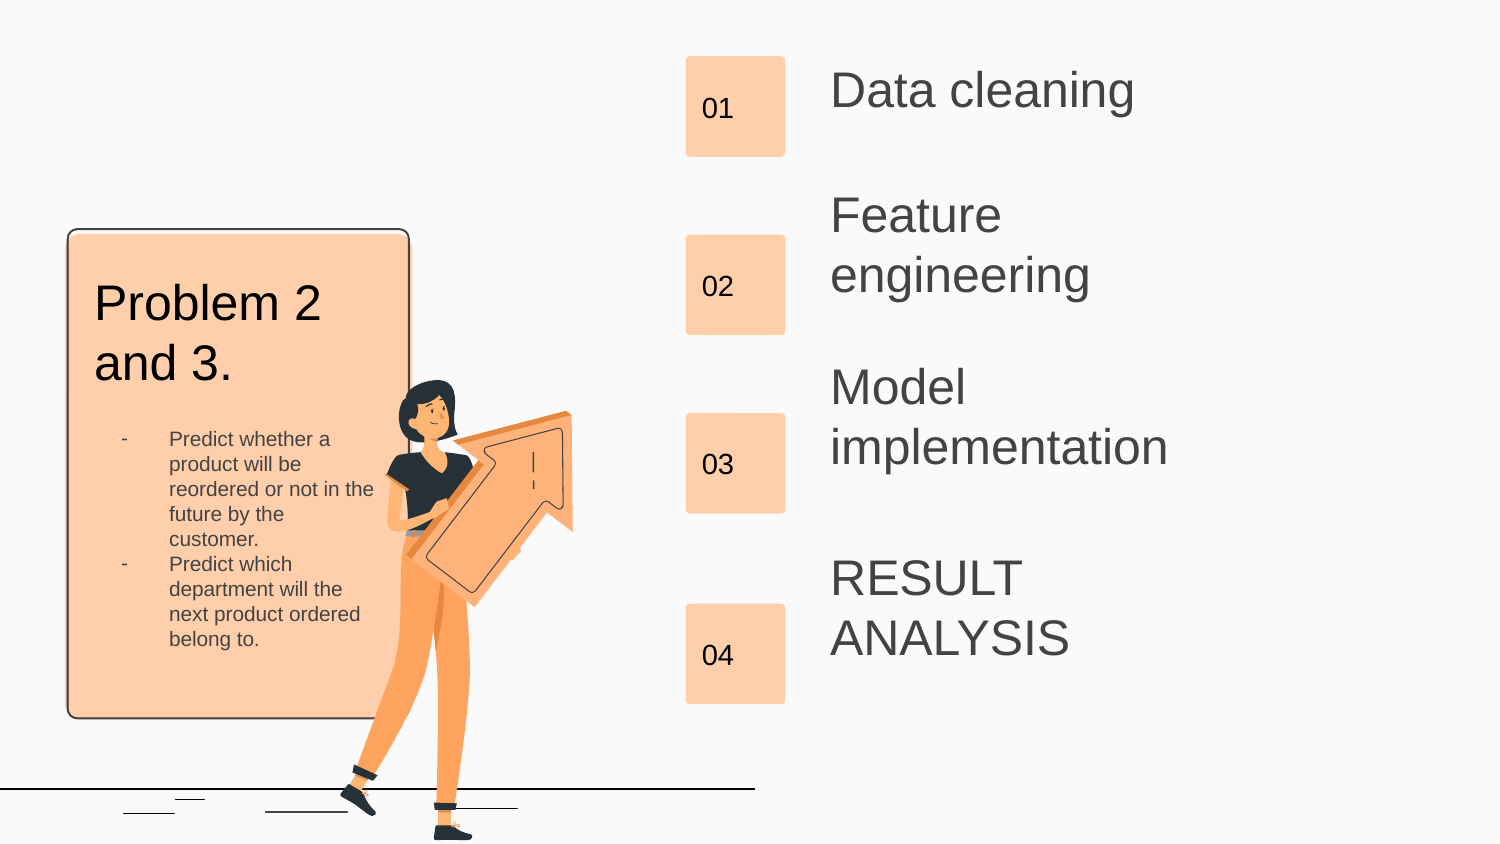

01
Data cleaning

02
Problem 2 and 3.

Predict whether a product will be reordered or not in the future by the customer.
Predict which department will the next product ordered belong to.

Problem 2.

Predict whether a product will be reordered or not in the future by the customer
Feature engineering
03
Model implementation
04
RESULT ANALYSIS